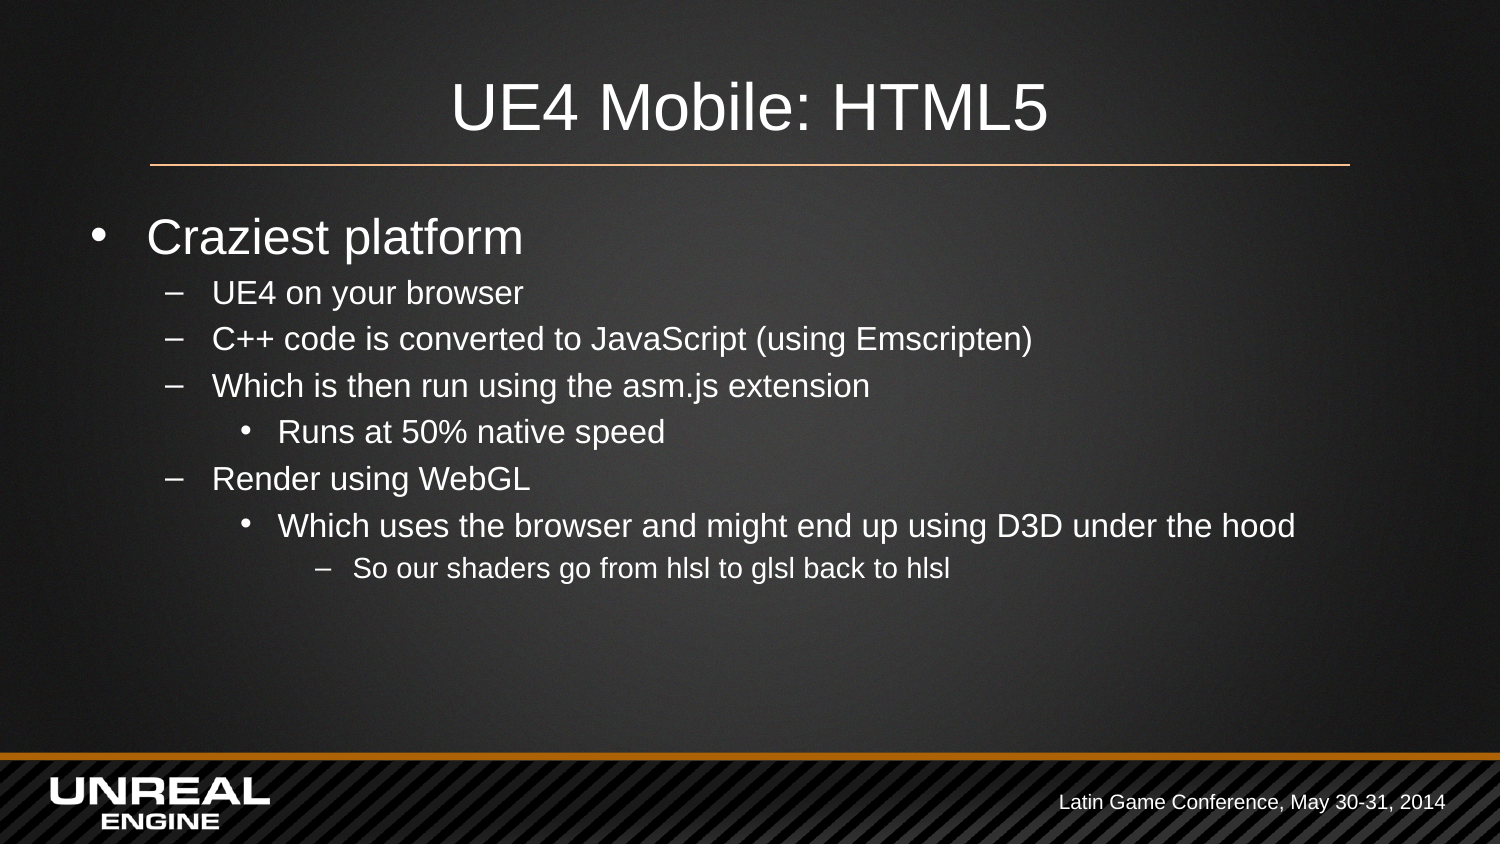

# UE4 Mobile: HTML5
Craziest platform
UE4 on your browser
C++ code is converted to JavaScript (using Emscripten)
Which is then run using the asm.js extension
Runs at 50% native speed
Render using WebGL
Which uses the browser and might end up using D3D under the hood
So our shaders go from hlsl to glsl back to hlsl